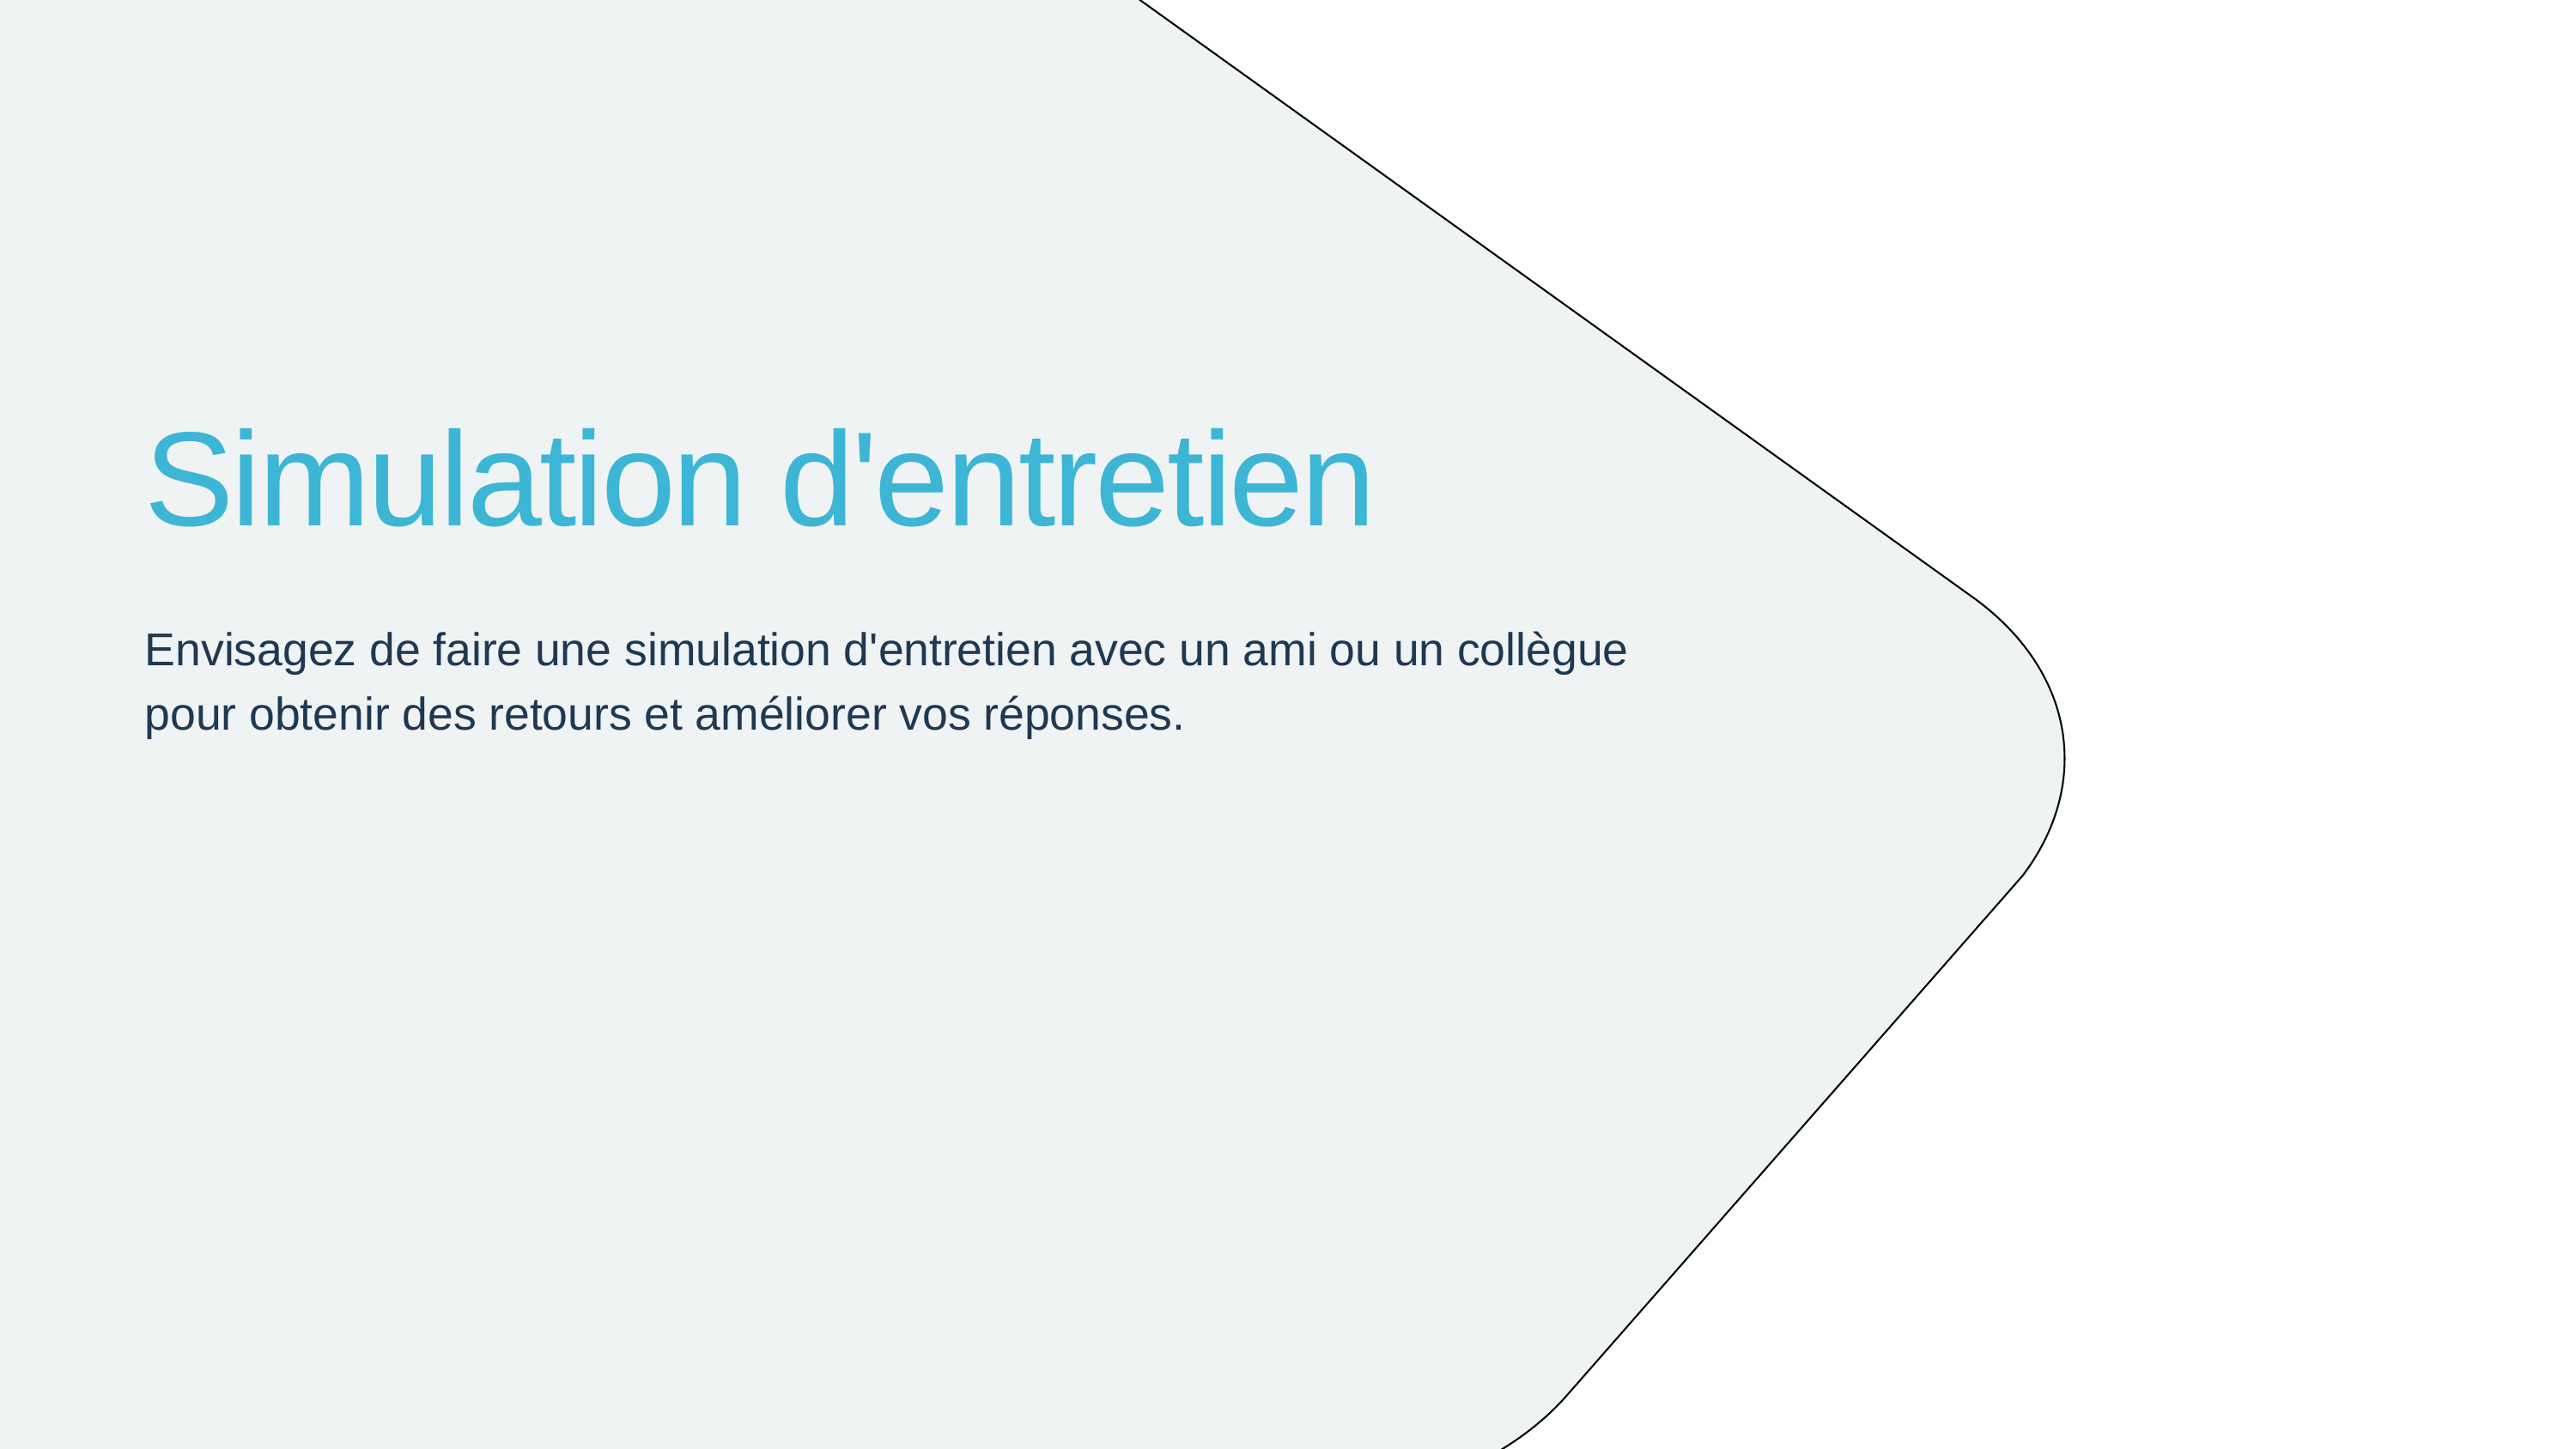

Simulation d'entretien
Envisagez de faire une simulation d'entretien avec un ami ou un collègue pour obtenir des retours et améliorer vos réponses.